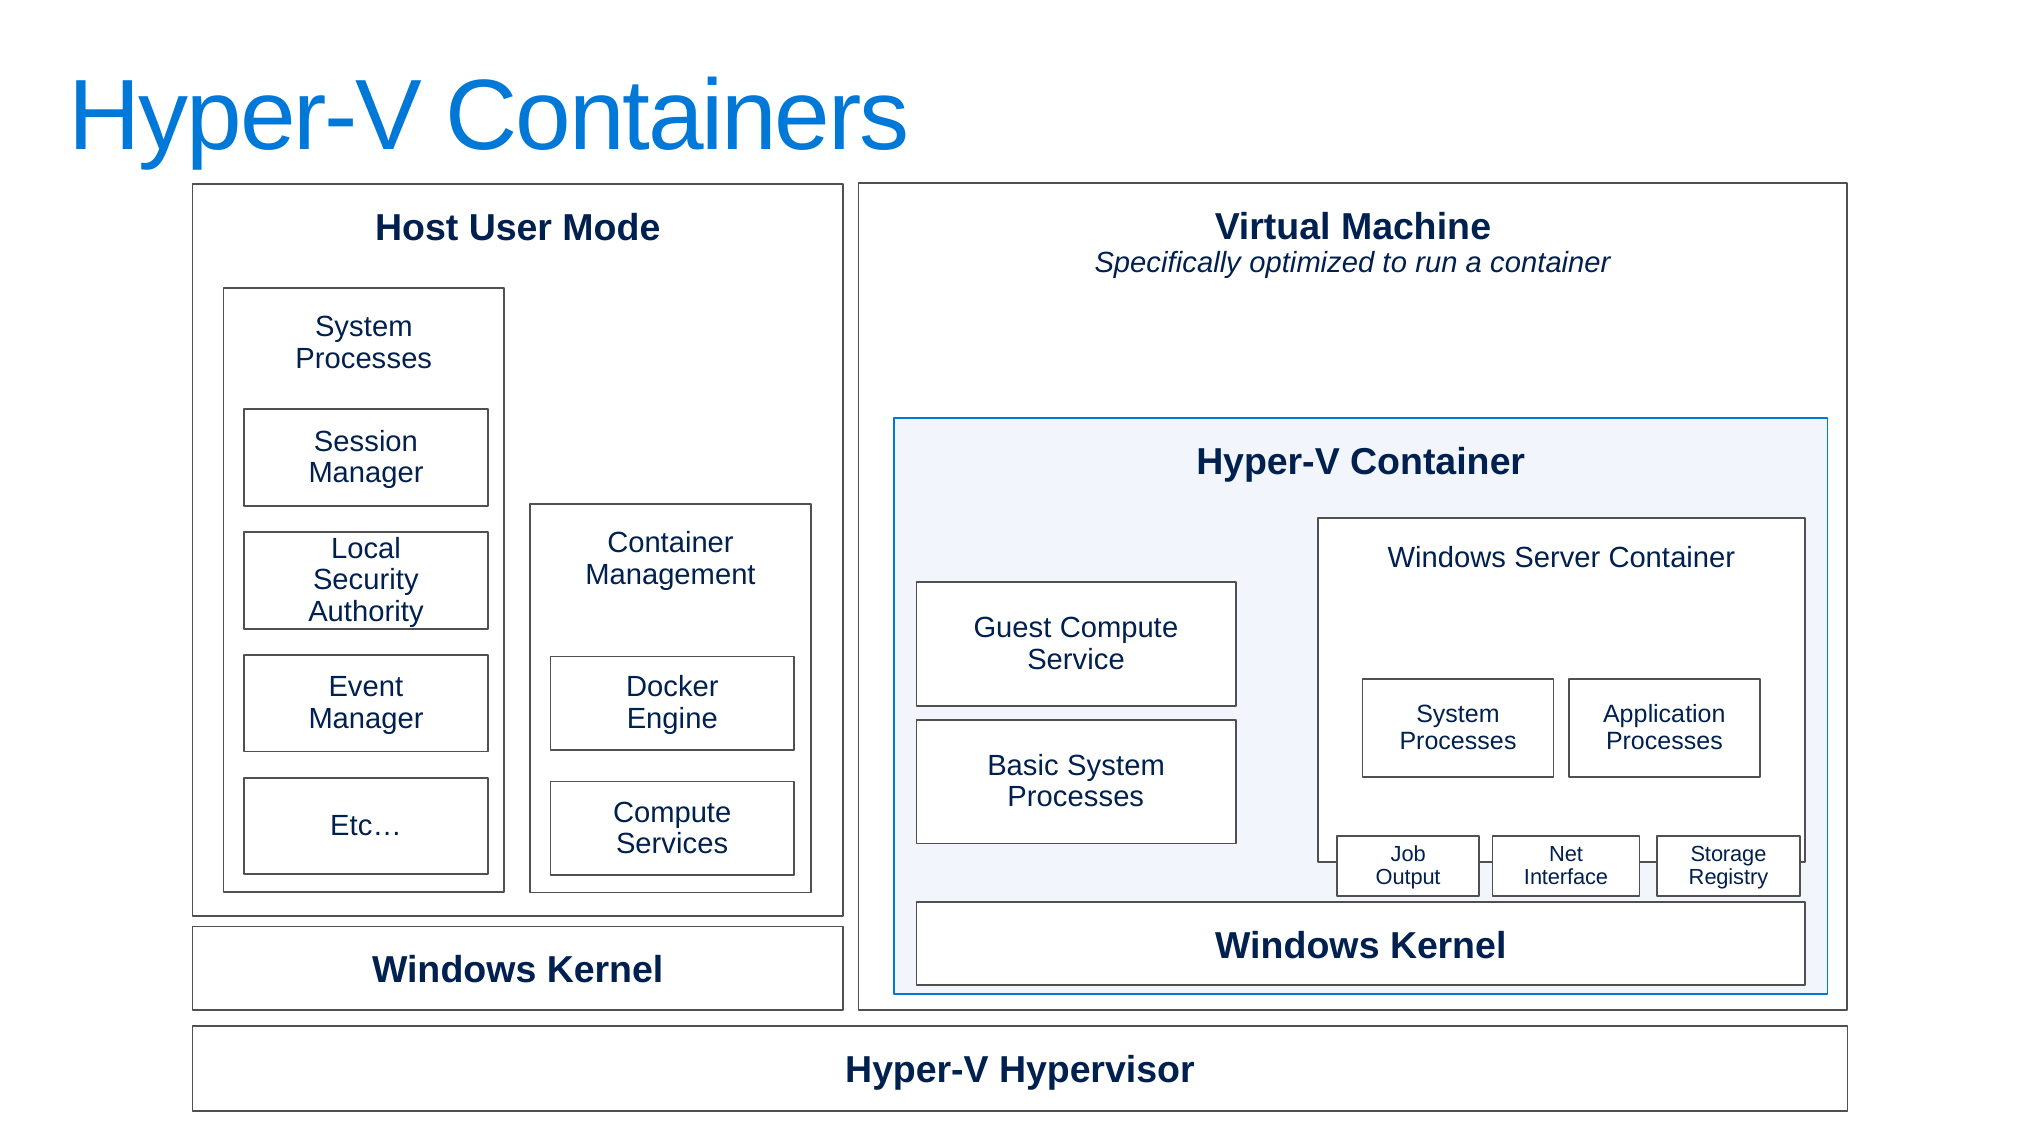

# Hyper-V Containers
Virtual Machine
Specifically optimized to run a container
Host User Mode
System Processes
Session Manager
Hyper-V Container
Container Management
Windows Server Container
System Processes
Application Processes
Job Output
Net Interface
Storage
Registry
Local Security Authority
Guest Compute Service
Event Manager
Docker Engine
Basic System Processes
Etc…
Compute Services
Windows Kernel

Windows Kernel

Hyper-V Hypervisor